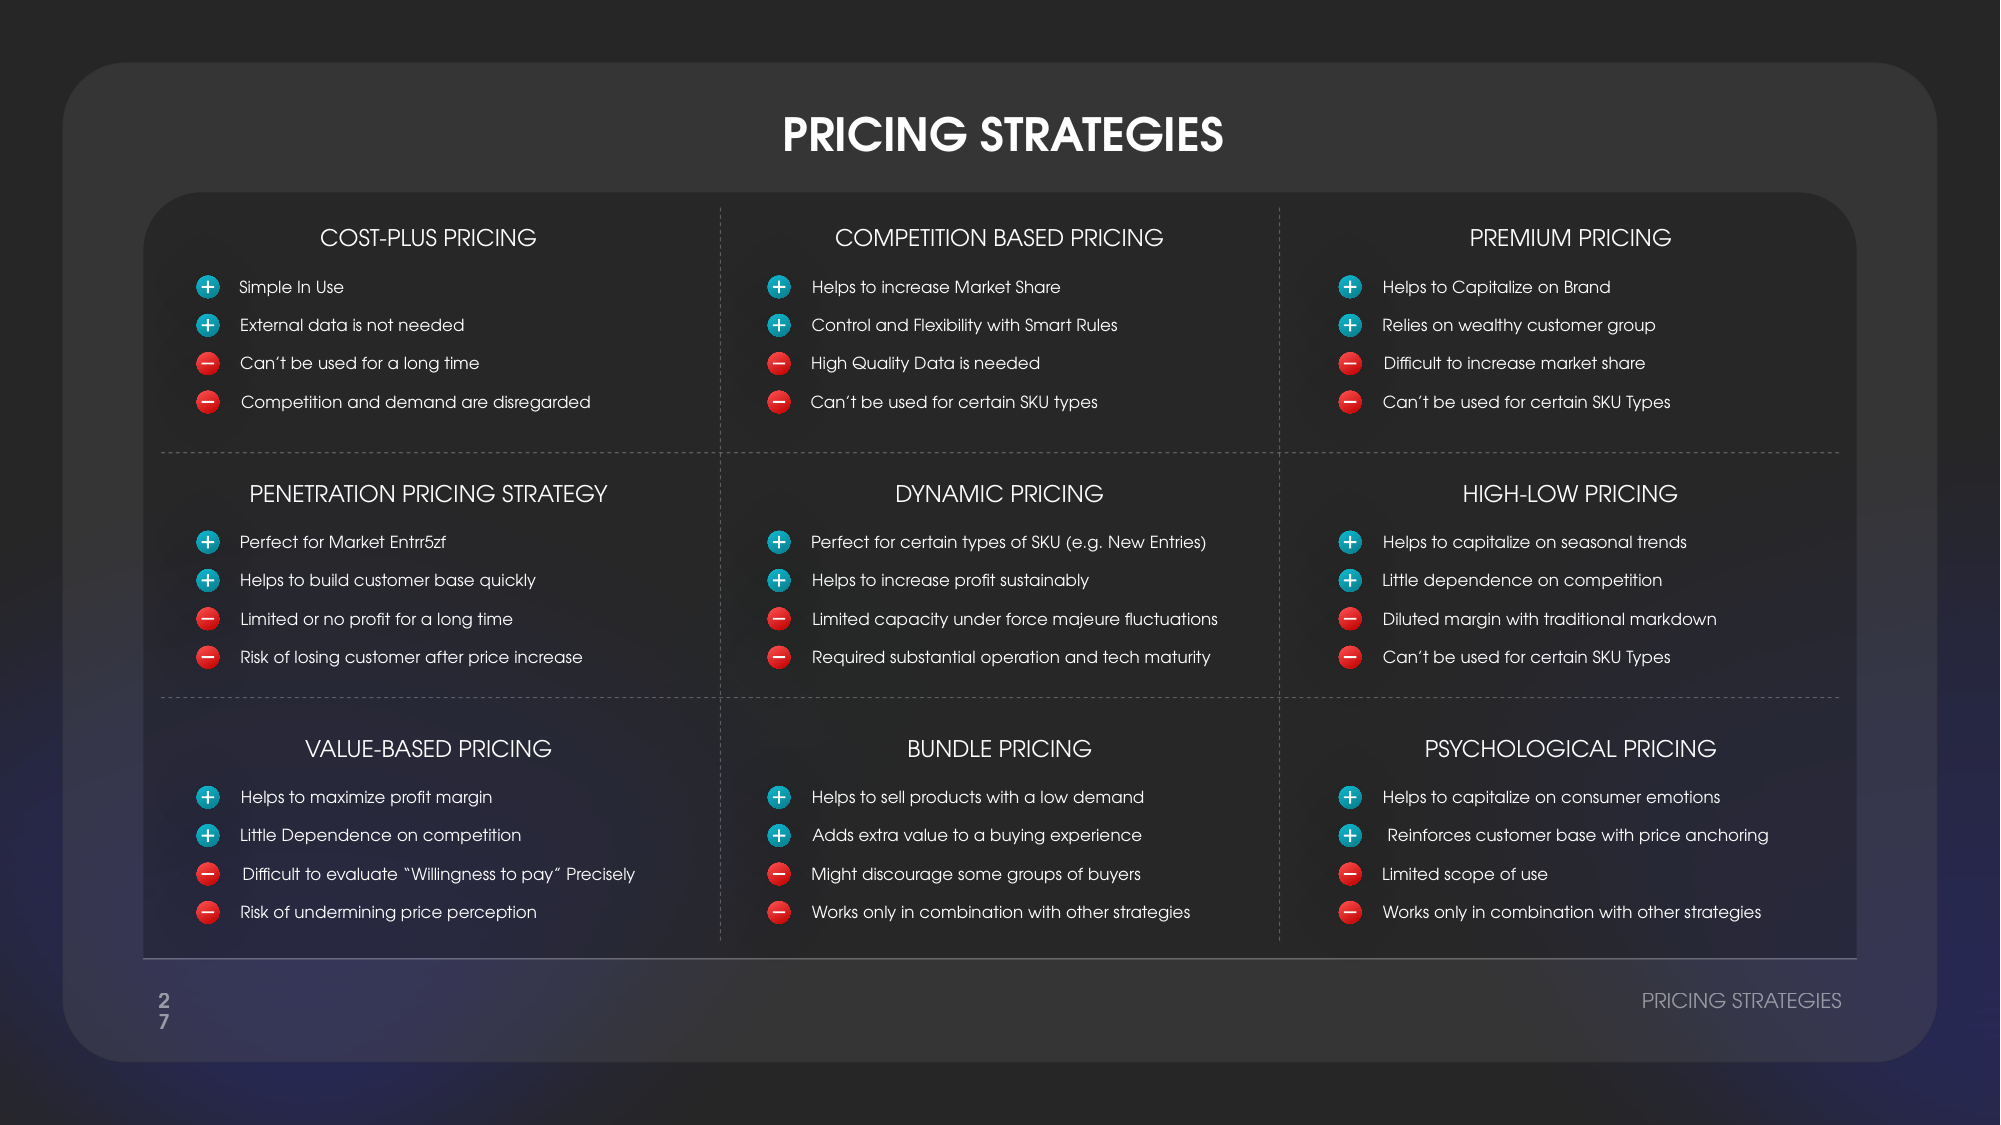

PRICING STRATEGIES

COST-PLUS PRICING
COMPETITION BASED PRICING
PREMIUM PRICING
Simple In Use

External data is not needed

Can’t be used for a long time

Competition and demand are disregarded

Helps to increase Market Share

Control and Flexibility with Smart Rules

High Quality Data is needed

Can’t be used for certain SKU types

Helps to Capitalize on Brand

Relies on wealthy customer group

Difficult to increase market share

Can’t be used for certain SKU Types

Perfect for Market Entrr5zf

Helps to build customer base quickly

Limited or no profit for a long time

Risk of losing customer after price increase

Perfect for certain types of SKU (e.g. New Entries)

Helps to increase profit sustainably

Limited capacity under force majeure fluctuations

Required substantial operation and tech maturity

Helps to capitalize on seasonal trends

Little dependence on competition

Diluted margin with traditional markdown

Can’t be used for certain SKU Types

Helps to maximize profit margin

Little Dependence on competition

Difficult to evaluate “Willingness to pay” Precisely

Risk of undermining price perception

Helps to sell products with a low demand

Adds extra value to a buying experience

Might discourage some groups of buyers

Works only in combination with other strategies

Helps to capitalize on consumer emotions

Reinforces customer base with price anchoring

Limited scope of use

Works only in combination with other strategies

PENETRATION PRICING STRATEGY
DYNAMIC PRICING
HIGH-LOW PRICING
VALUE-BASED PRICING
BUNDLE PRICING
PSYCHOLOGICAL PRICING
27
PRICING STRATEGIES